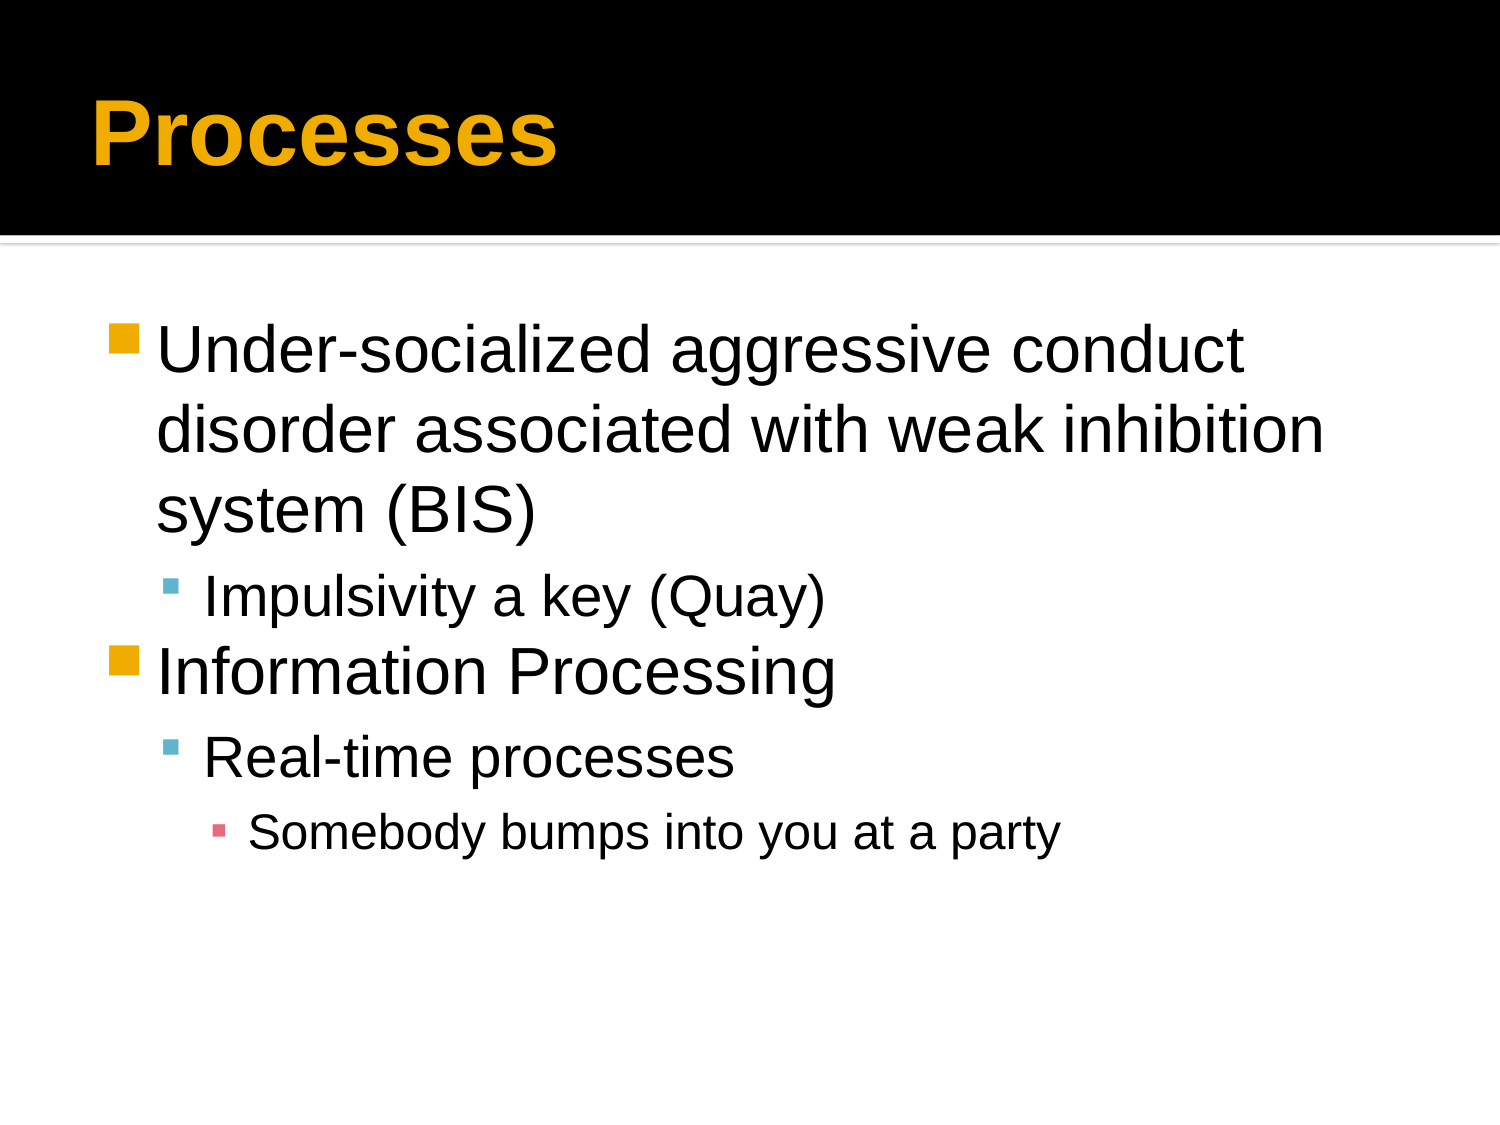

# Processes
Under-socialized aggressive conduct disorder associated with weak inhibition system (BIS)
Impulsivity a key (Quay)
Information Processing
Real-time processes
Somebody bumps into you at a party